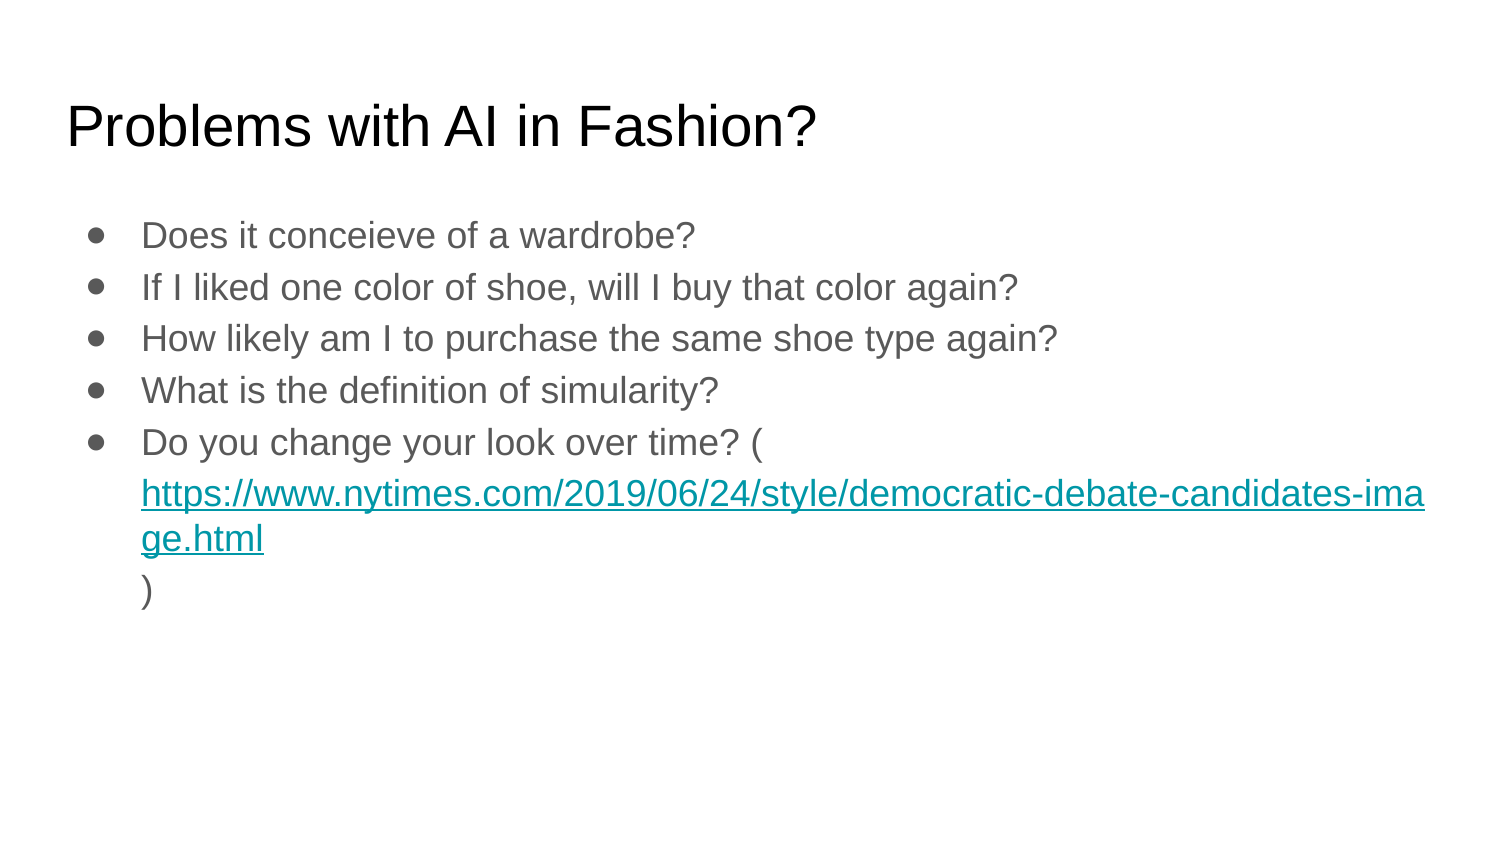

# Problems with AI in Fashion?
Does it conceieve of a wardrobe?
If I liked one color of shoe, will I buy that color again?
How likely am I to purchase the same shoe type again?
What is the definition of simularity?
Do you change your look over time? (https://www.nytimes.com/2019/06/24/style/democratic-debate-candidates-image.html)